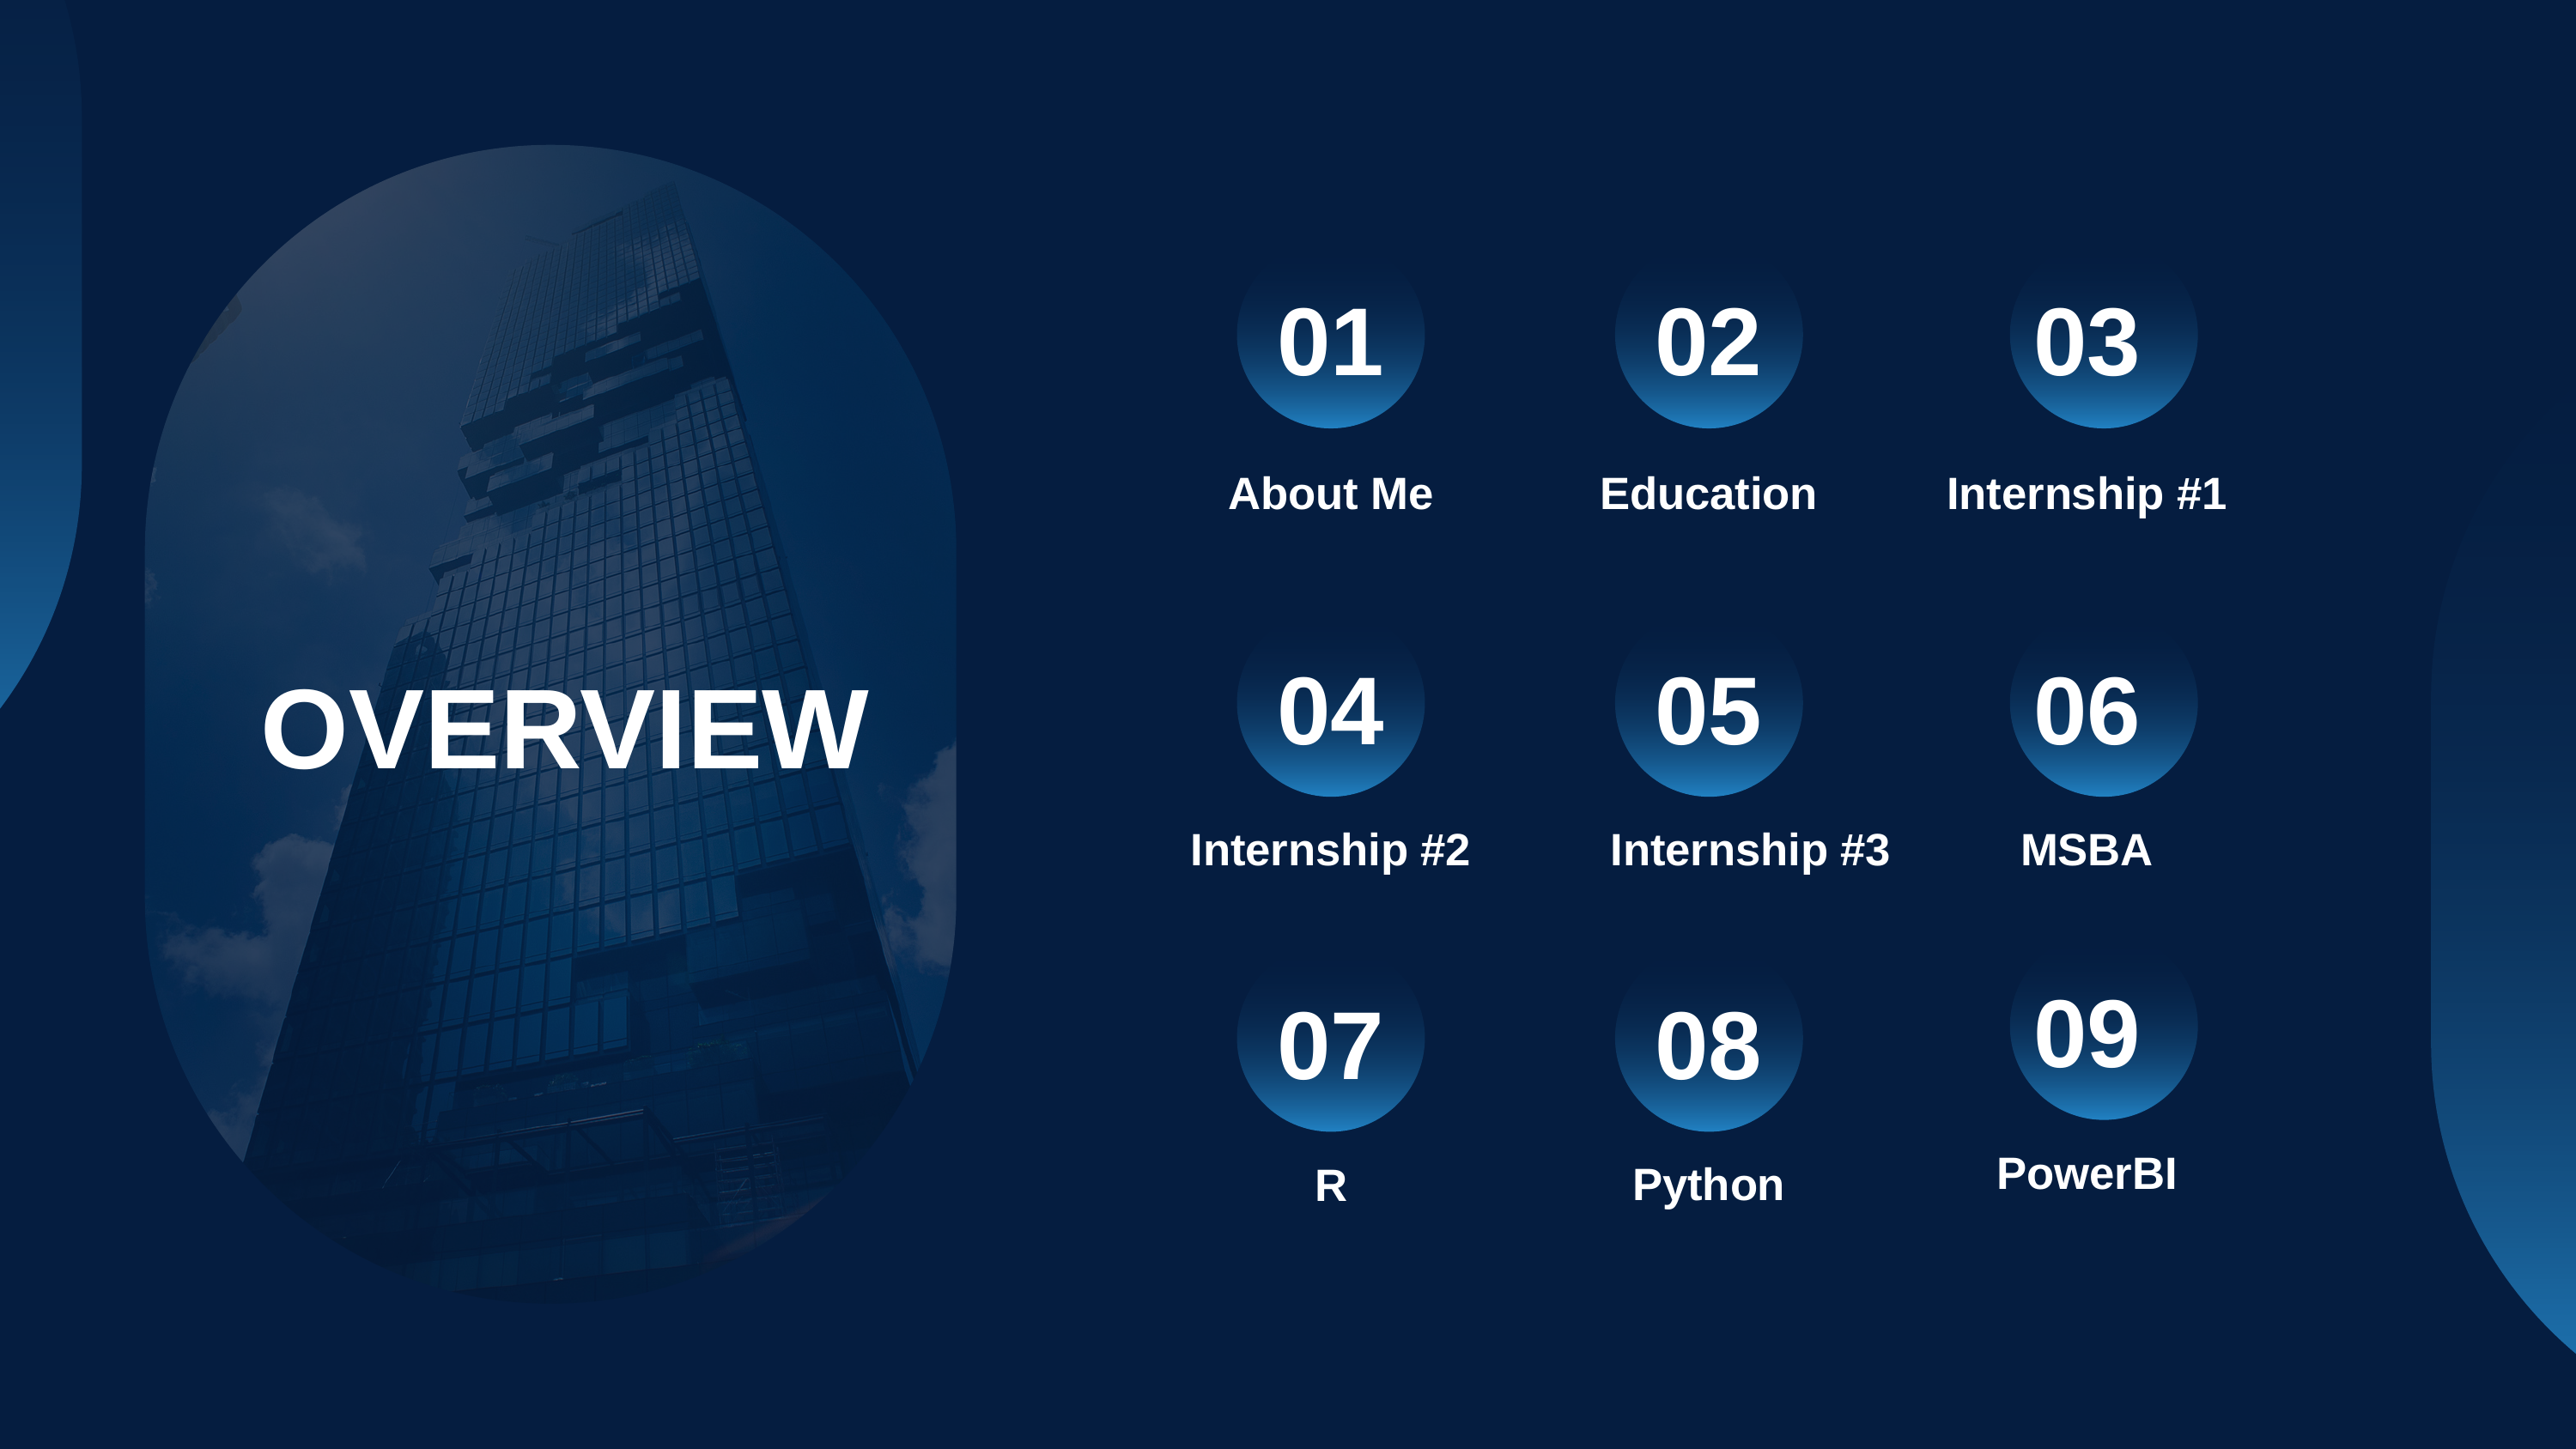

01
02
03

About Me
Education
Internship #1

04
05
06
OVERVIEW
Internship #2
Internship #3
MSBA

09
07
08
PowerBI
Python
R